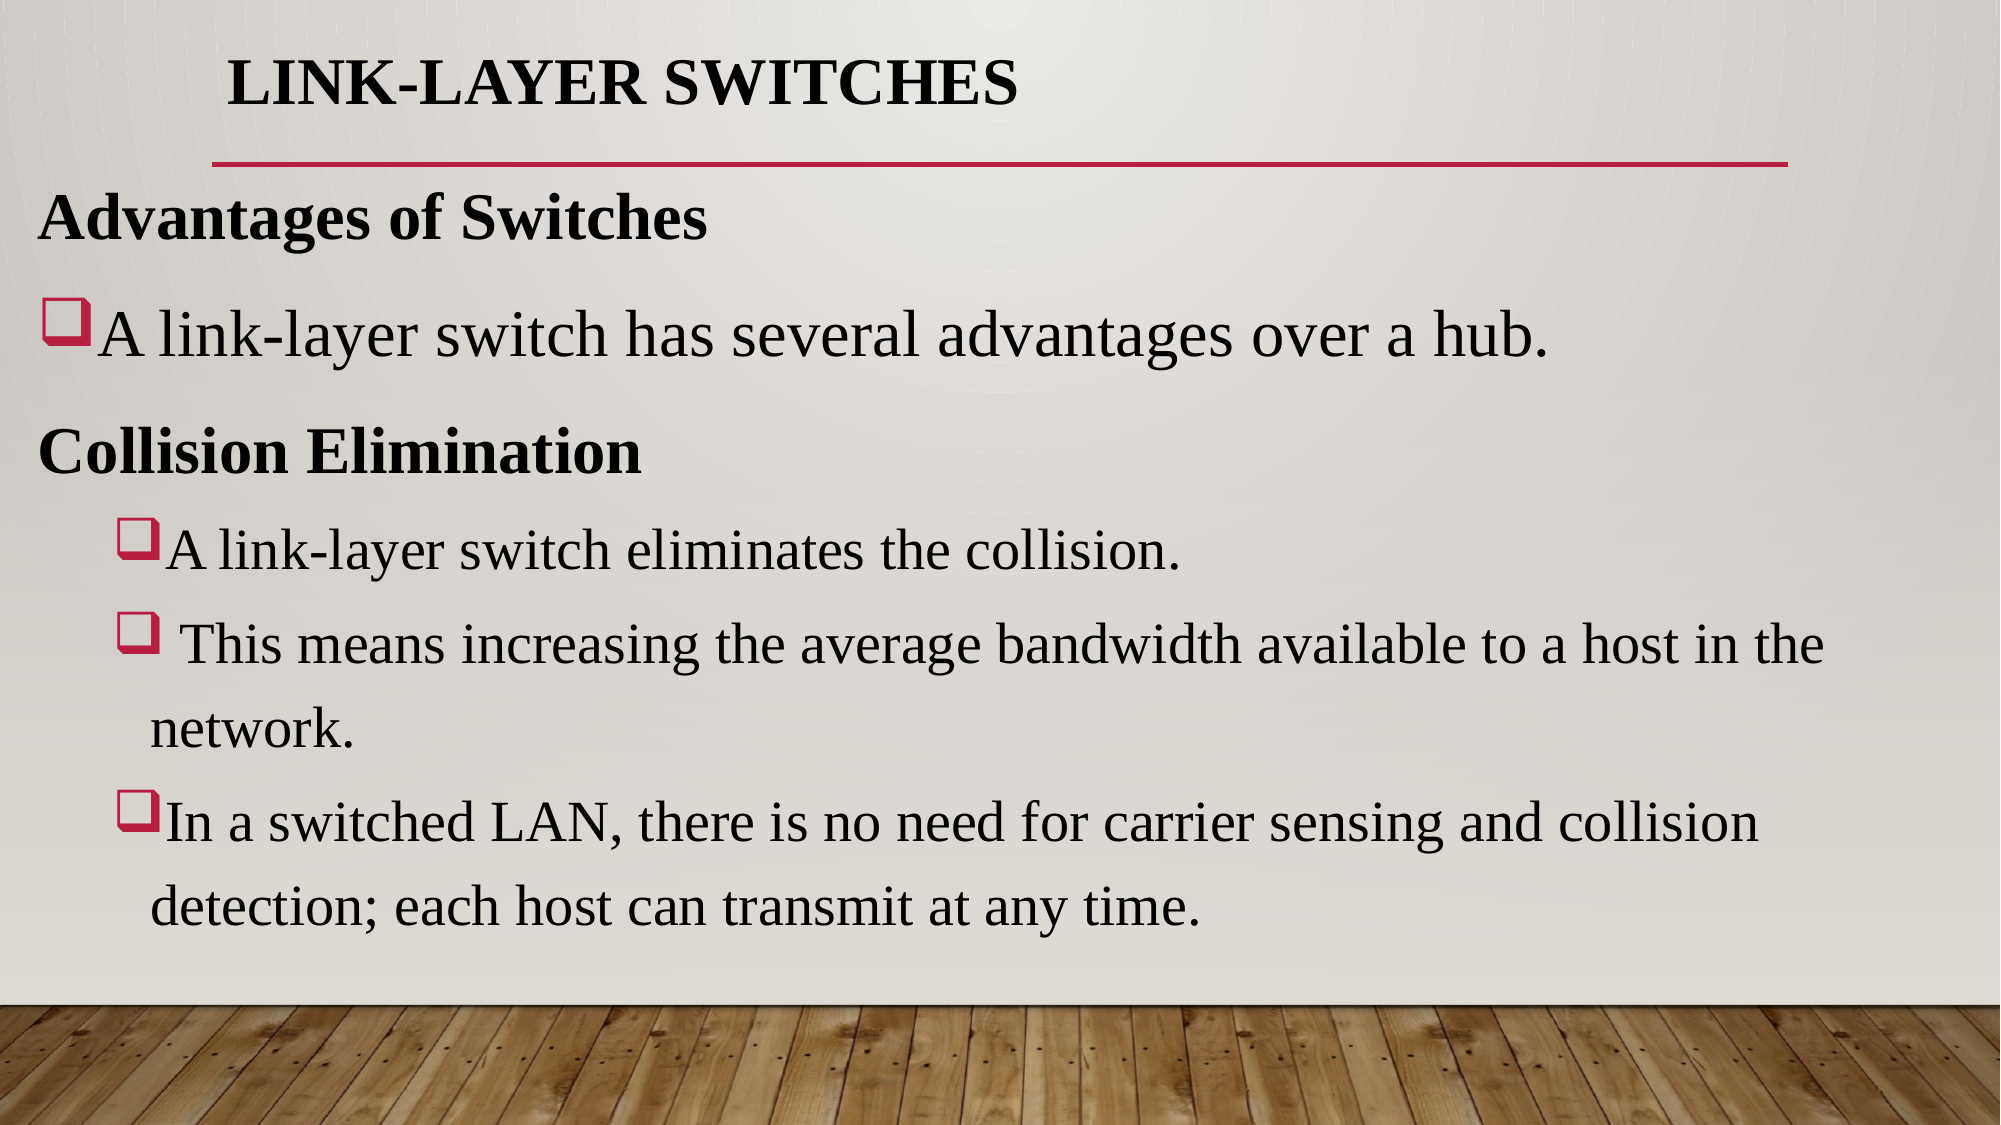

# LINK-LAYER SWITCHES
Advantages of Switches
A link-layer switch has several advantages over a hub.
Collision Elimination
A link-layer switch eliminates the collision.
 This means increasing the average bandwidth available to a host in the network.
In a switched LAN, there is no need for carrier sensing and collision detection; each host can transmit at any time.